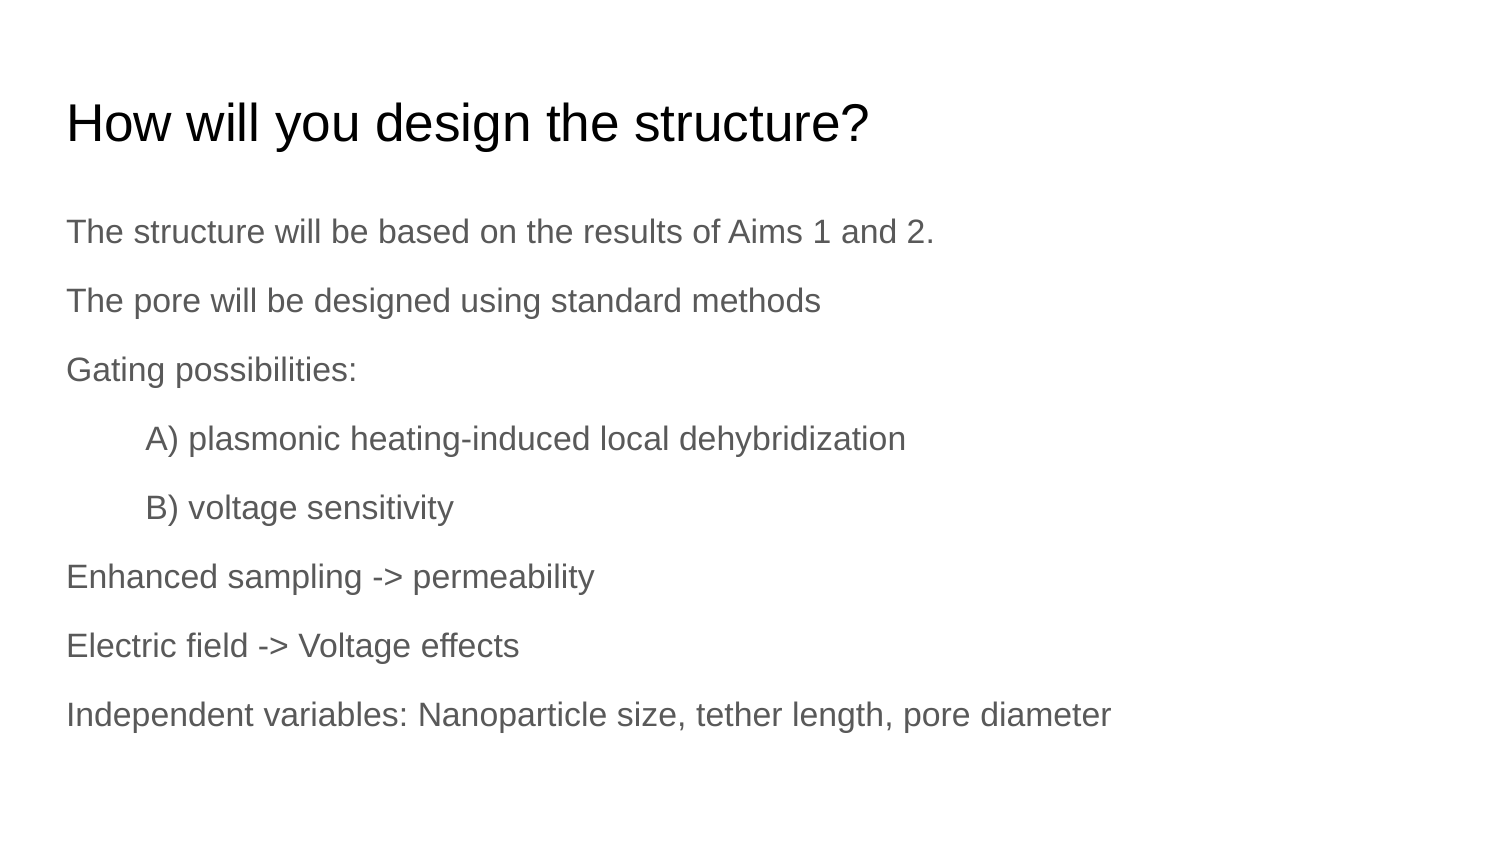

# How will you design the structure?
The structure will be based on the results of Aims 1 and 2.
The pore will be designed using standard methods
Gating possibilities:
A) plasmonic heating-induced local dehybridization
B) voltage sensitivity
Enhanced sampling -> permeability
Electric field -> Voltage effects
Independent variables: Nanoparticle size, tether length, pore diameter